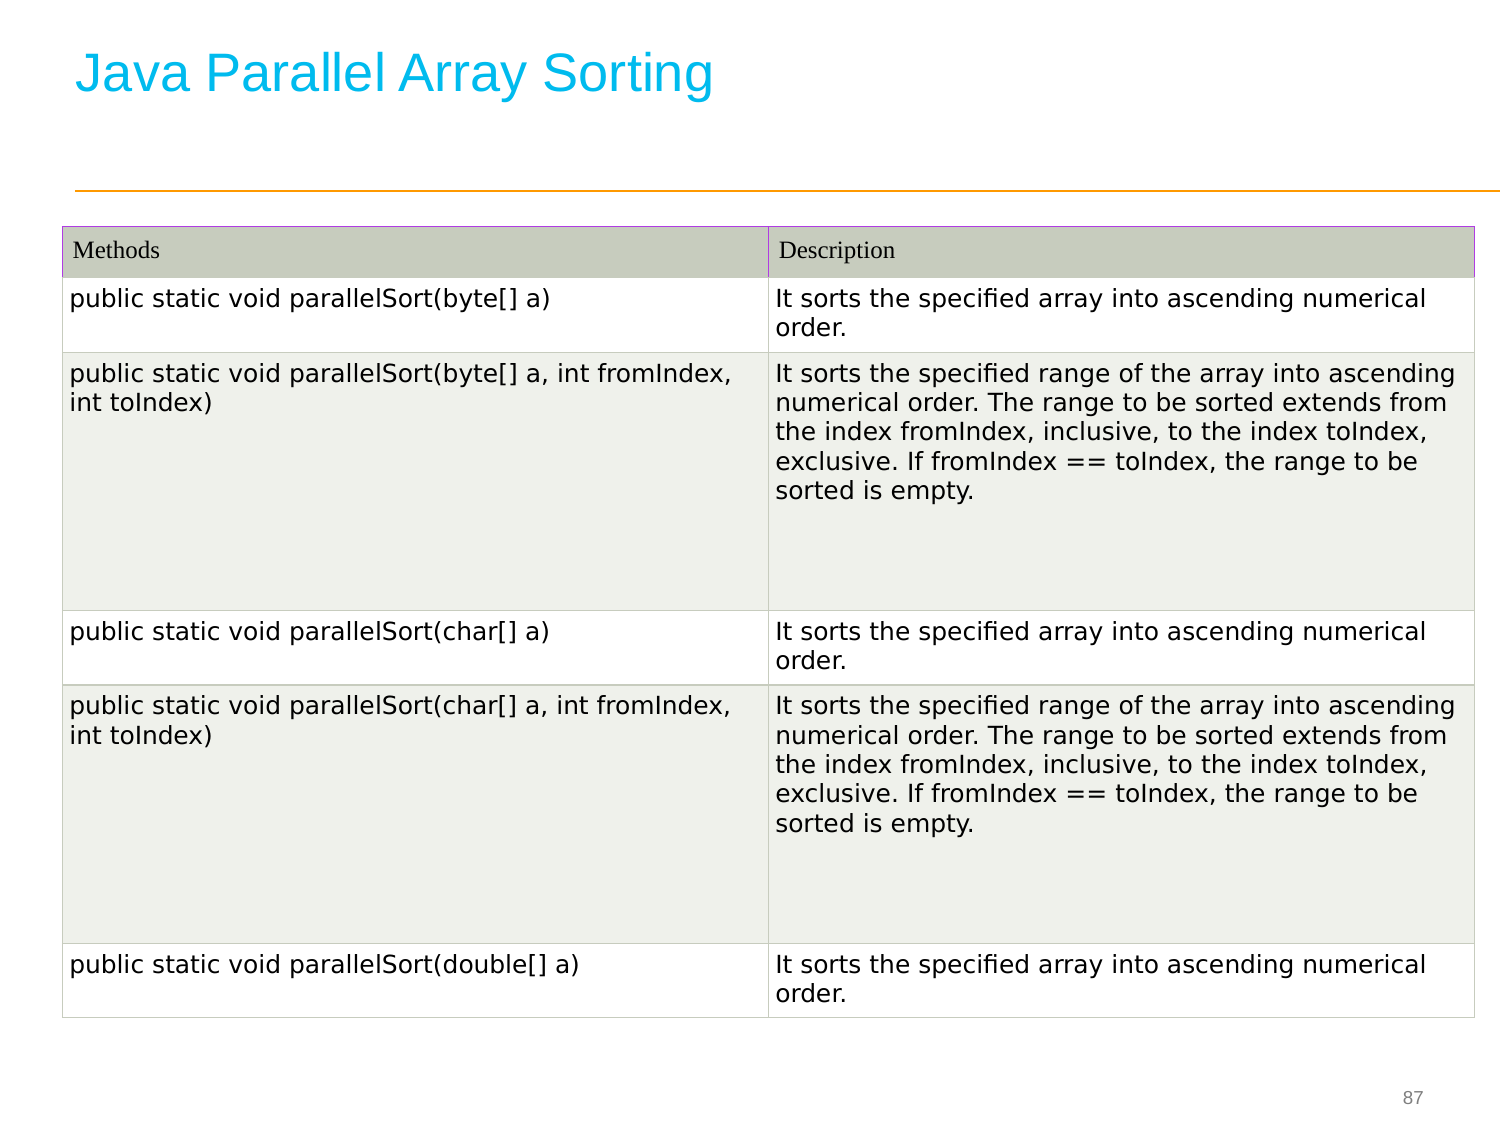

# Java Parallel Array Sorting
| Methods | Description |
| --- | --- |
| public static void parallelSort(byte[] a) | It sorts the specified array into ascending numerical order. |
| public static void parallelSort(byte[] a, int fromIndex, int toIndex) | It sorts the specified range of the array into ascending numerical order. The range to be sorted extends from the index fromIndex, inclusive, to the index toIndex, exclusive. If fromIndex == toIndex, the range to be sorted is empty. |
| public static void parallelSort(char[] a) | It sorts the specified array into ascending numerical order. |
| public static void parallelSort(char[] a, int fromIndex, int toIndex) | It sorts the specified range of the array into ascending numerical order. The range to be sorted extends from the index fromIndex, inclusive, to the index toIndex, exclusive. If fromIndex == toIndex, the range to be sorted is empty. |
| public static void parallelSort(double[] a) | It sorts the specified array into ascending numerical order. |